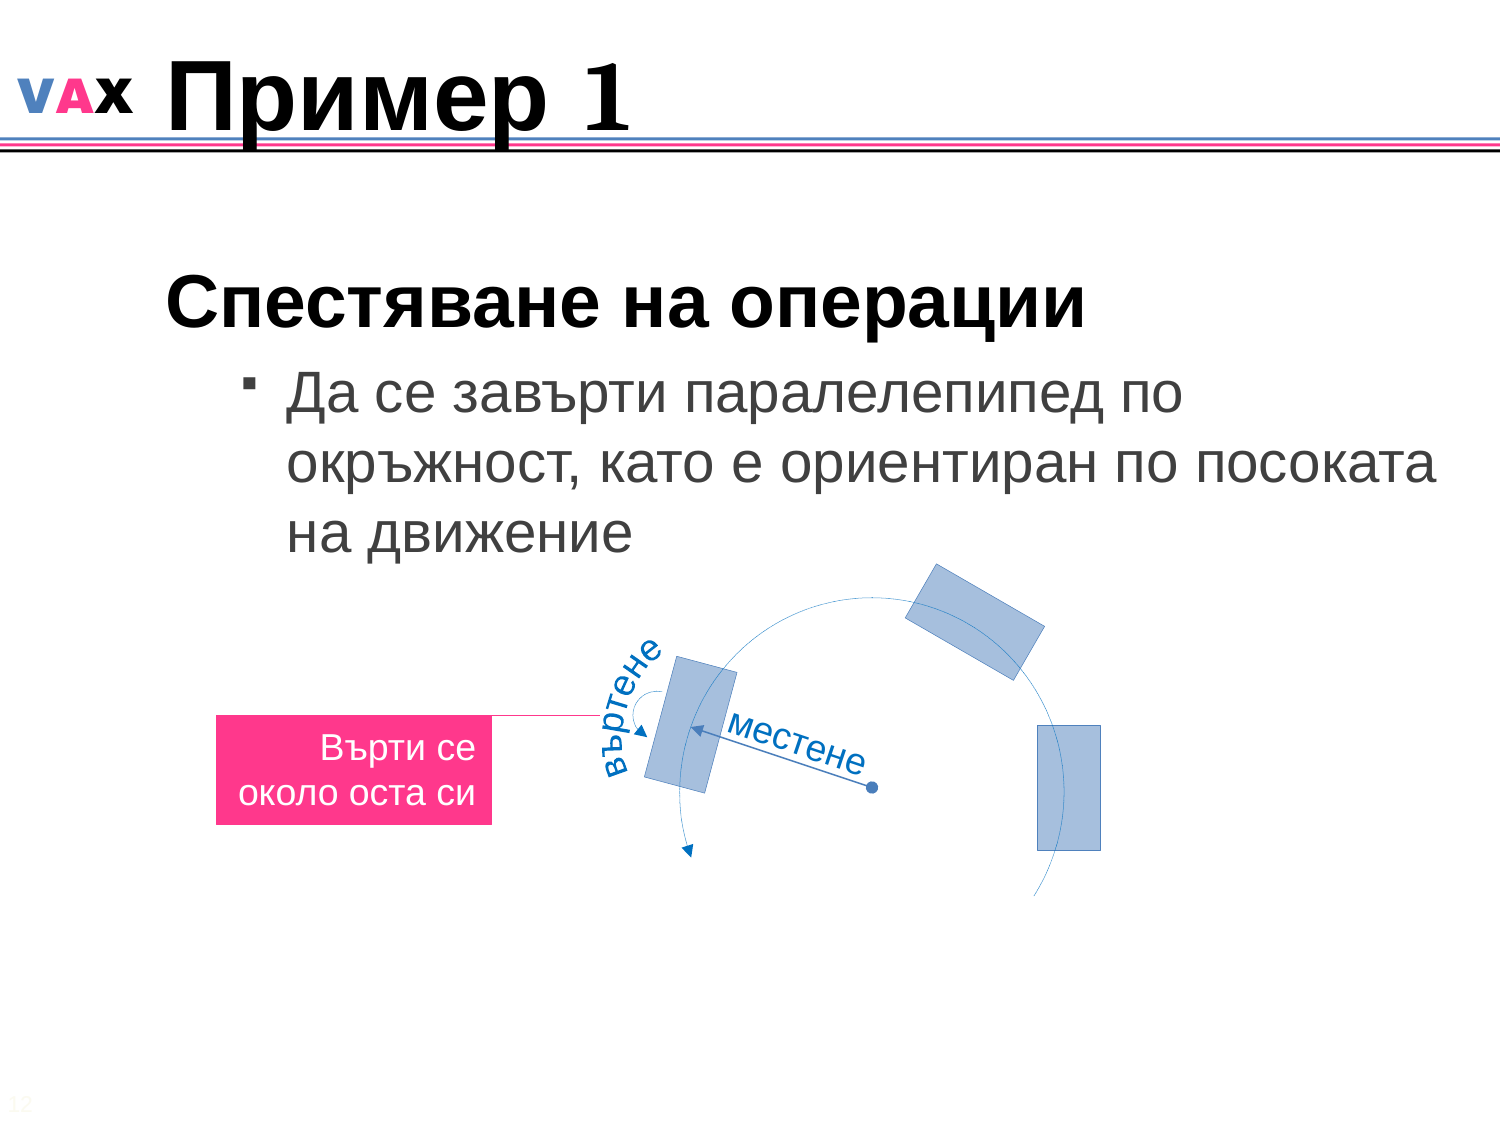

# Пример 1
Спестяване на операции
Да се завърти паралелепипед по окръжност, като е ориентиран по посоката на движение

въртене

местене
Върти се около оста си